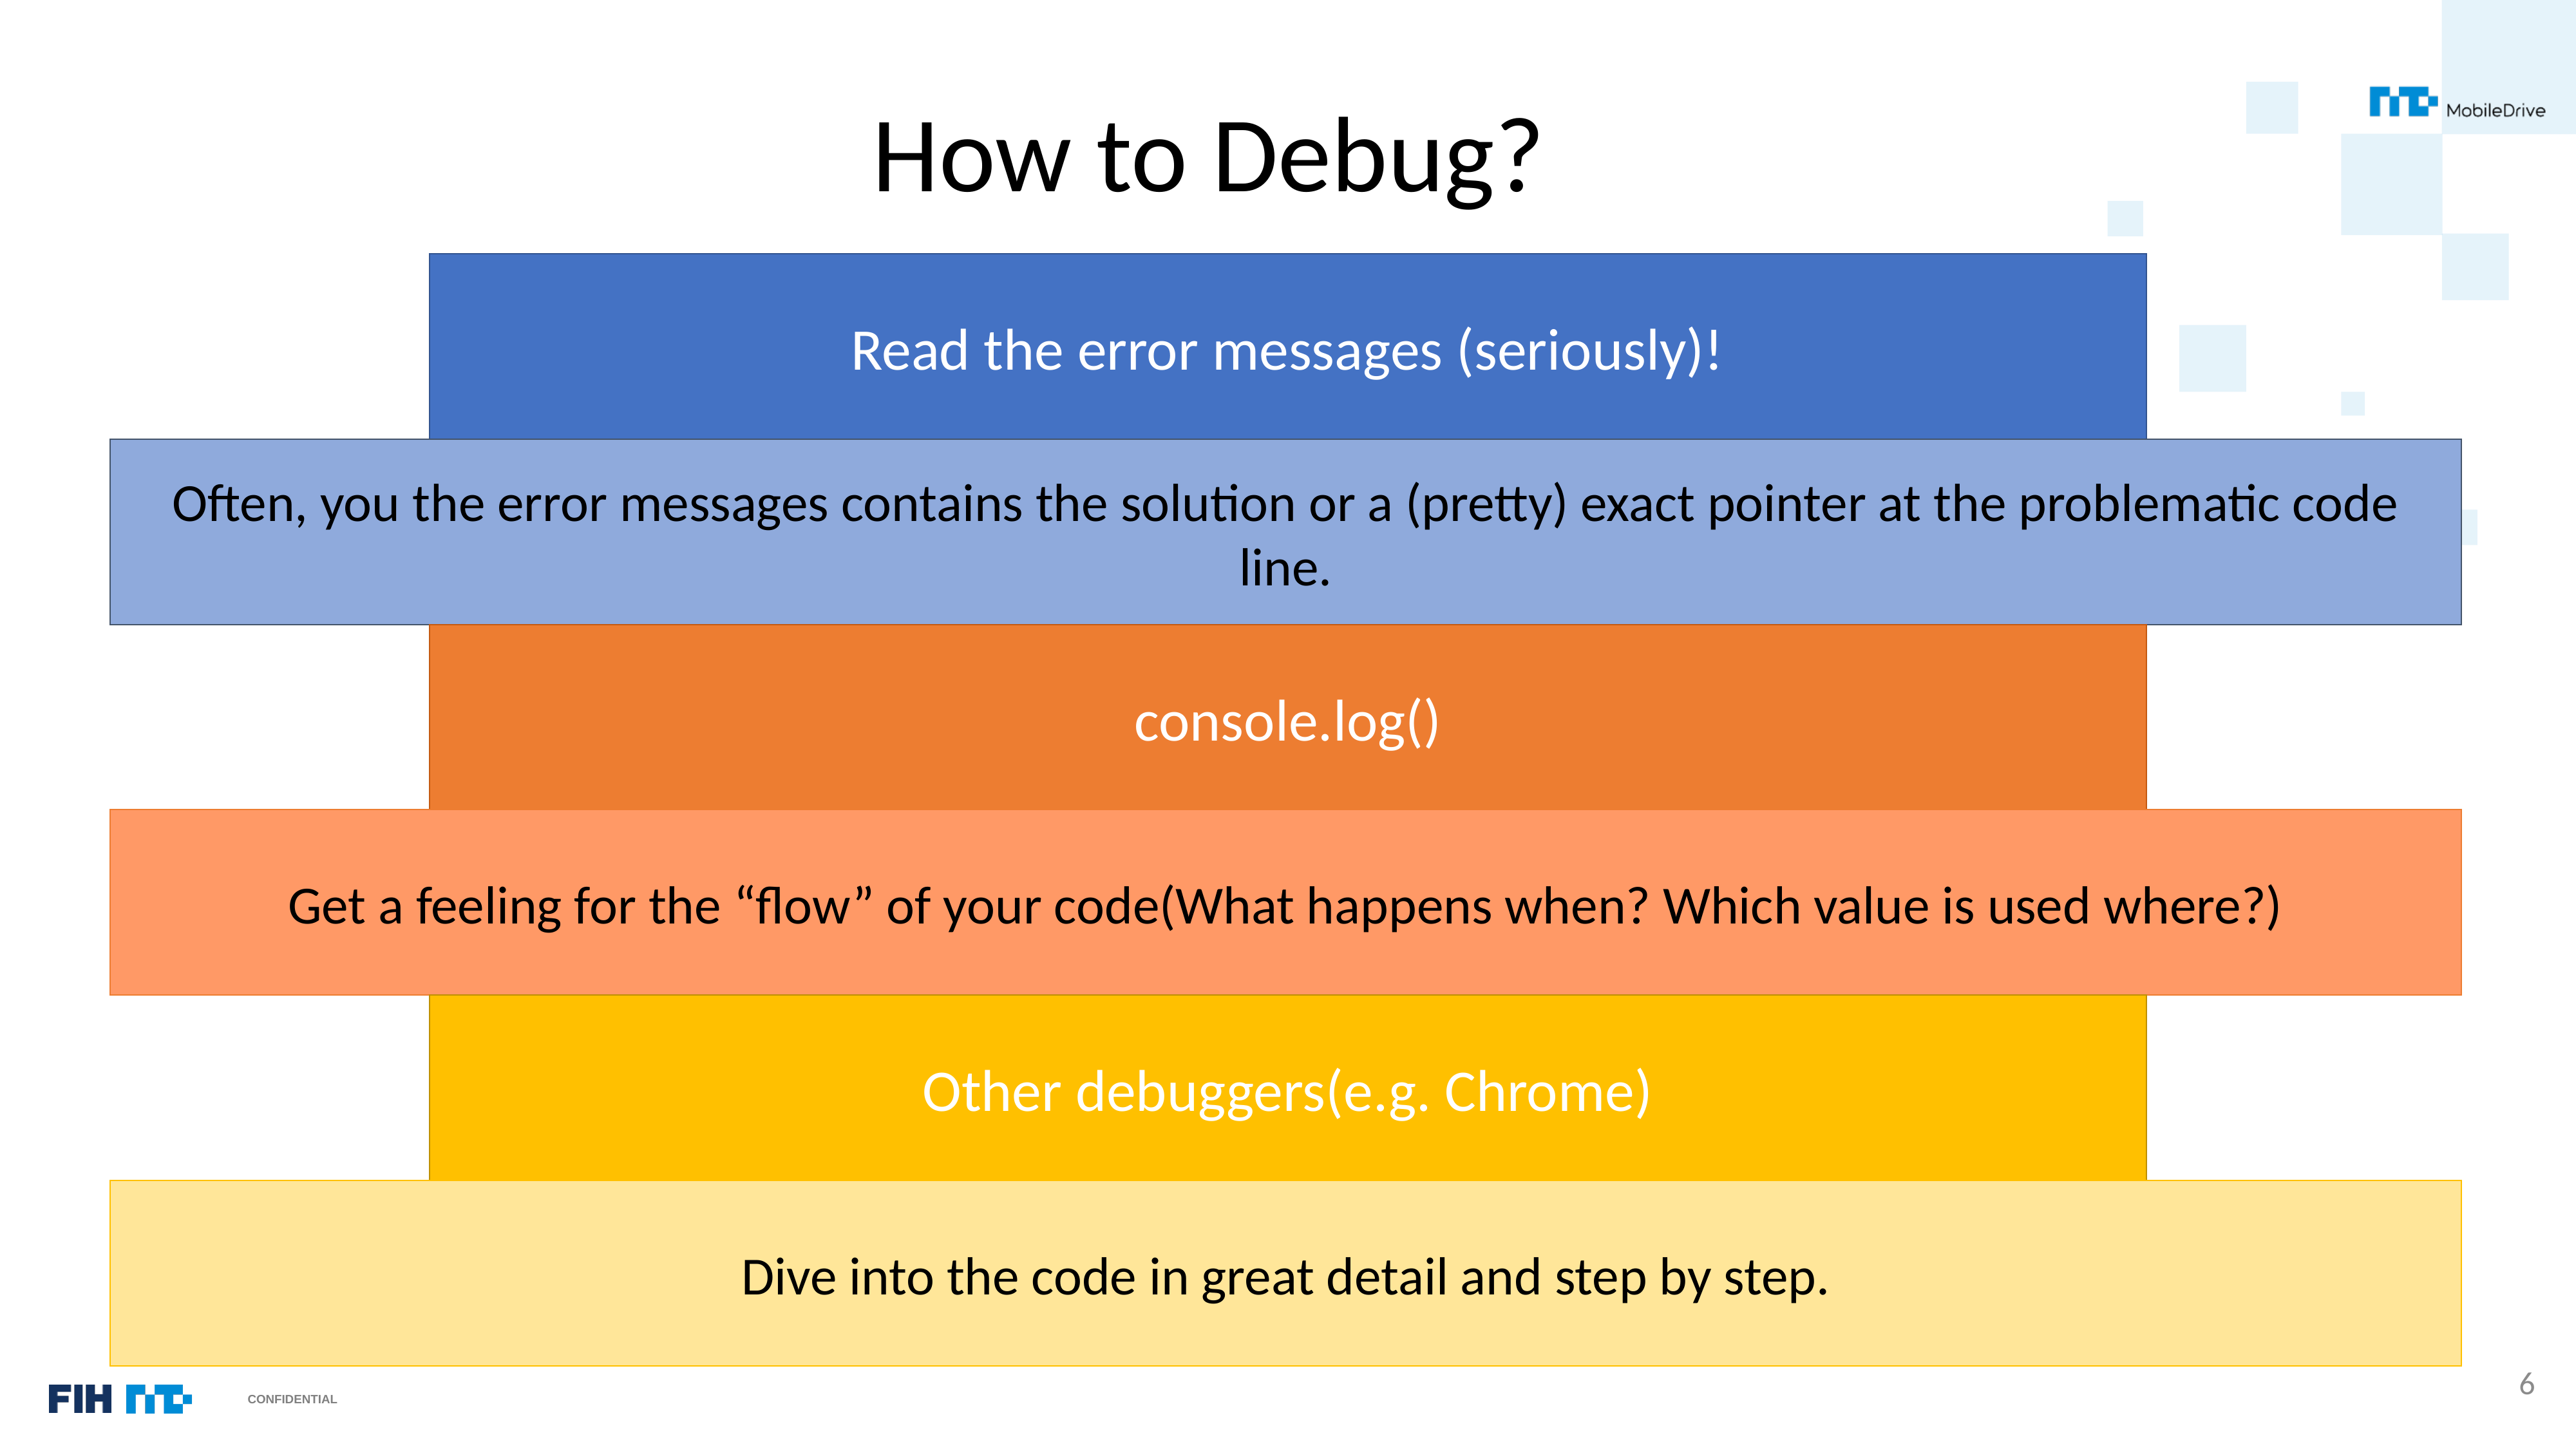

# How to Debug?

Read the error messages (seriously)!
Often, you the error messages contains the solution or a (pretty) exact pointer at the problematic code line.
console.log()
Get a feeling for the “flow” of your code(What happens when? Which value is used where?)
Other debuggers(e.g. Chrome)
Dive into the code in great detail and step by step.
6